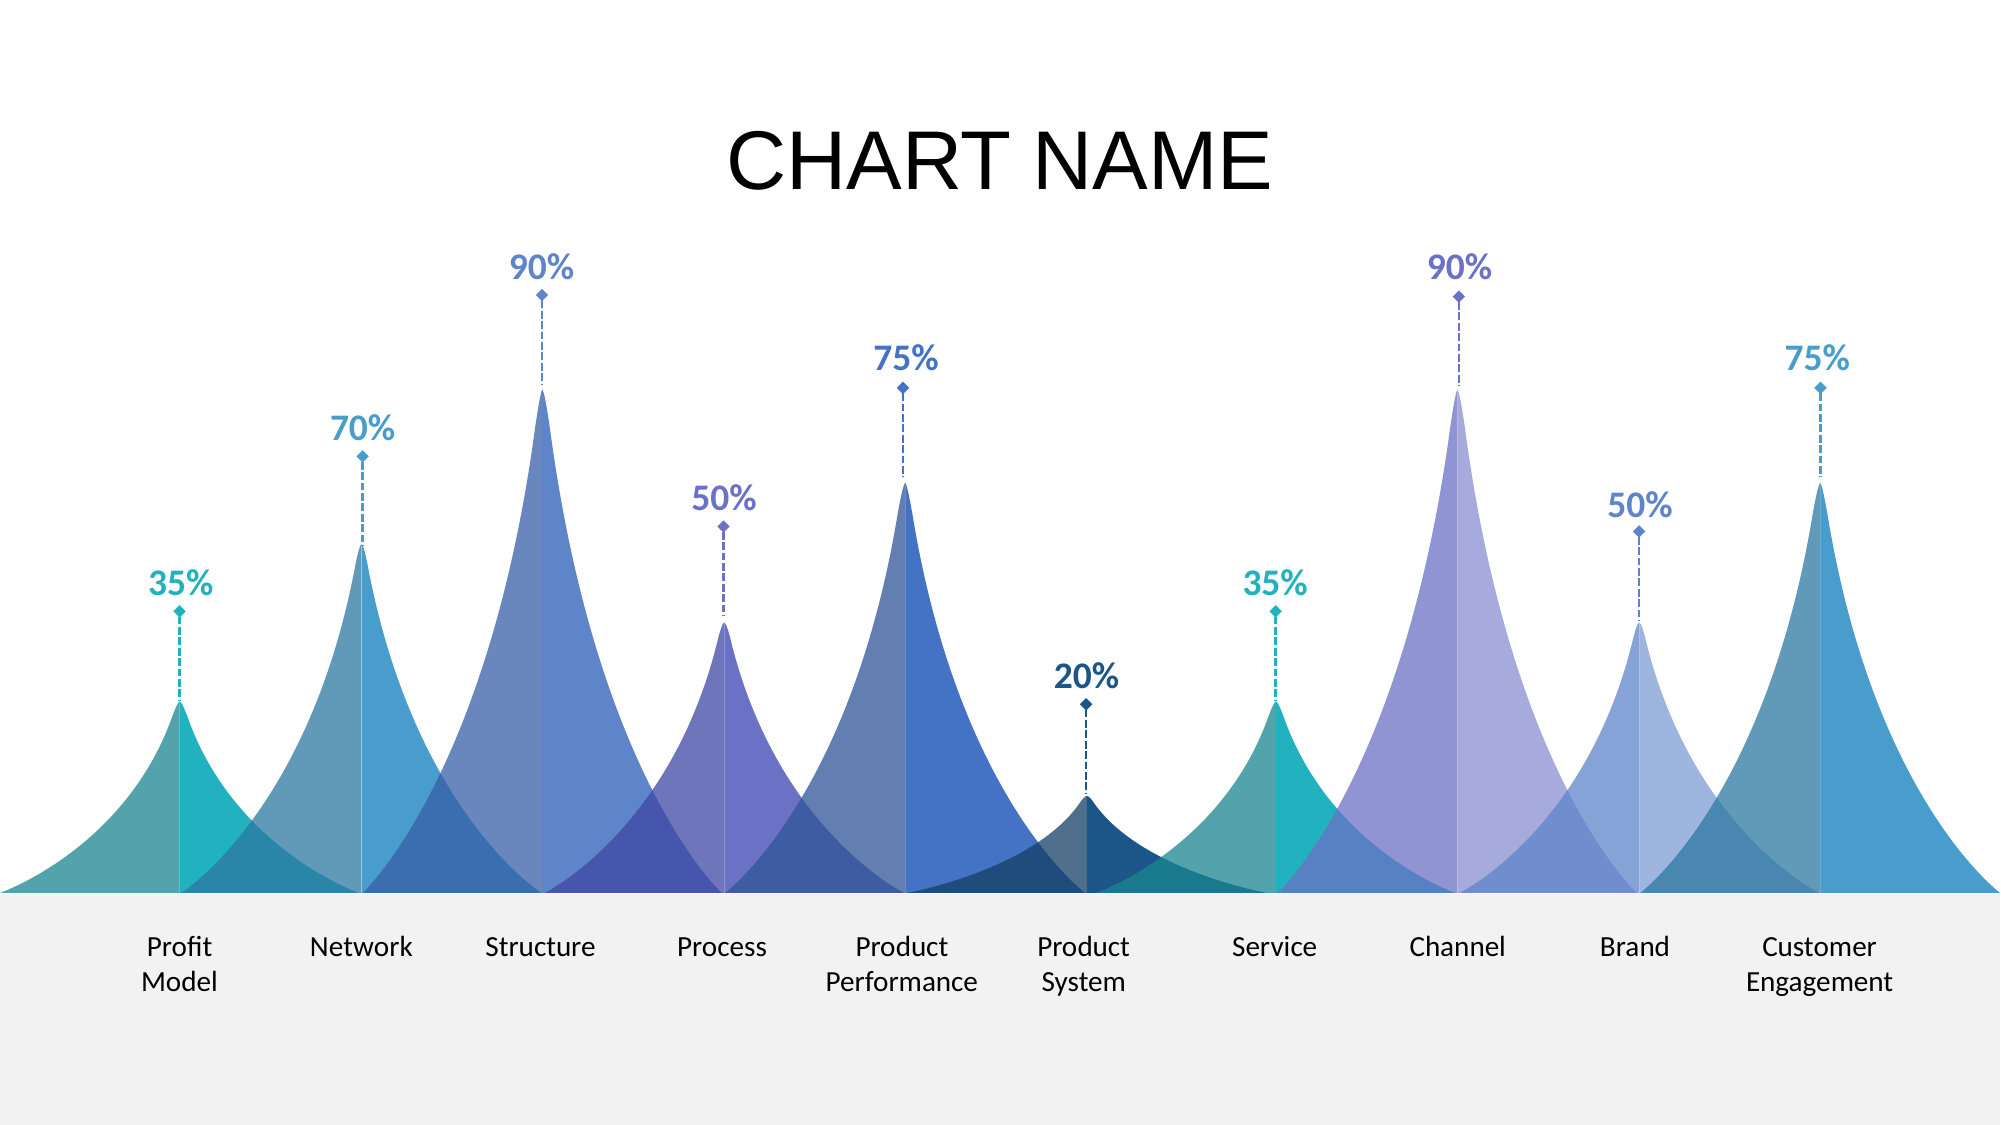

CHART NAME
90%
90%
75%
75%

70%
50%
50%

35%
35%

20%

Profit
Model
Network
Structure
Process
Product
Performance
Product
System
Service
Channel
Brand
Customer
Engagement